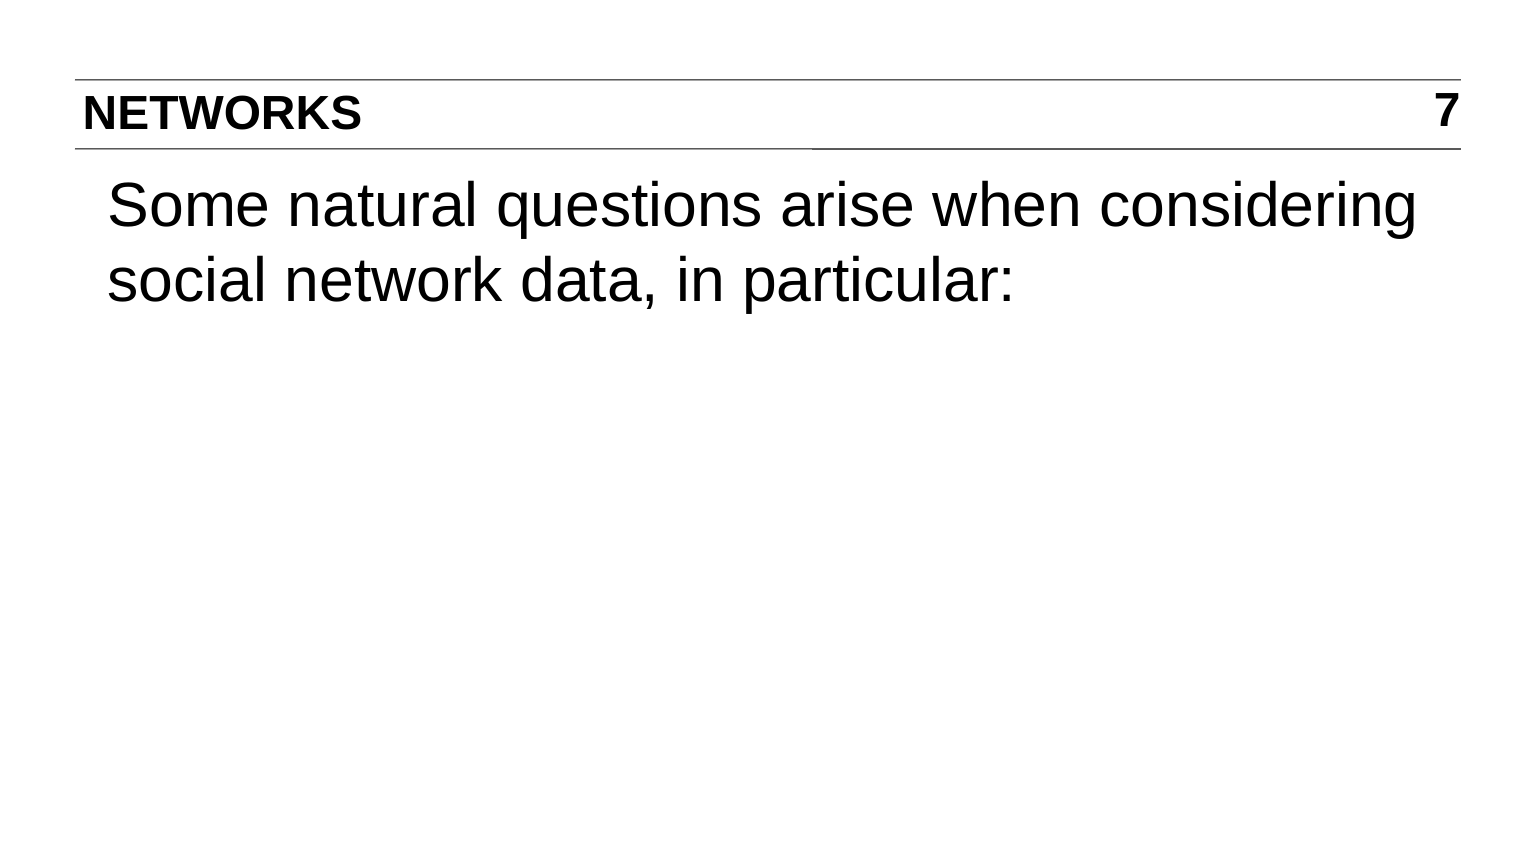

Networks
7
Some natural questions arise when considering social network data, in particular: